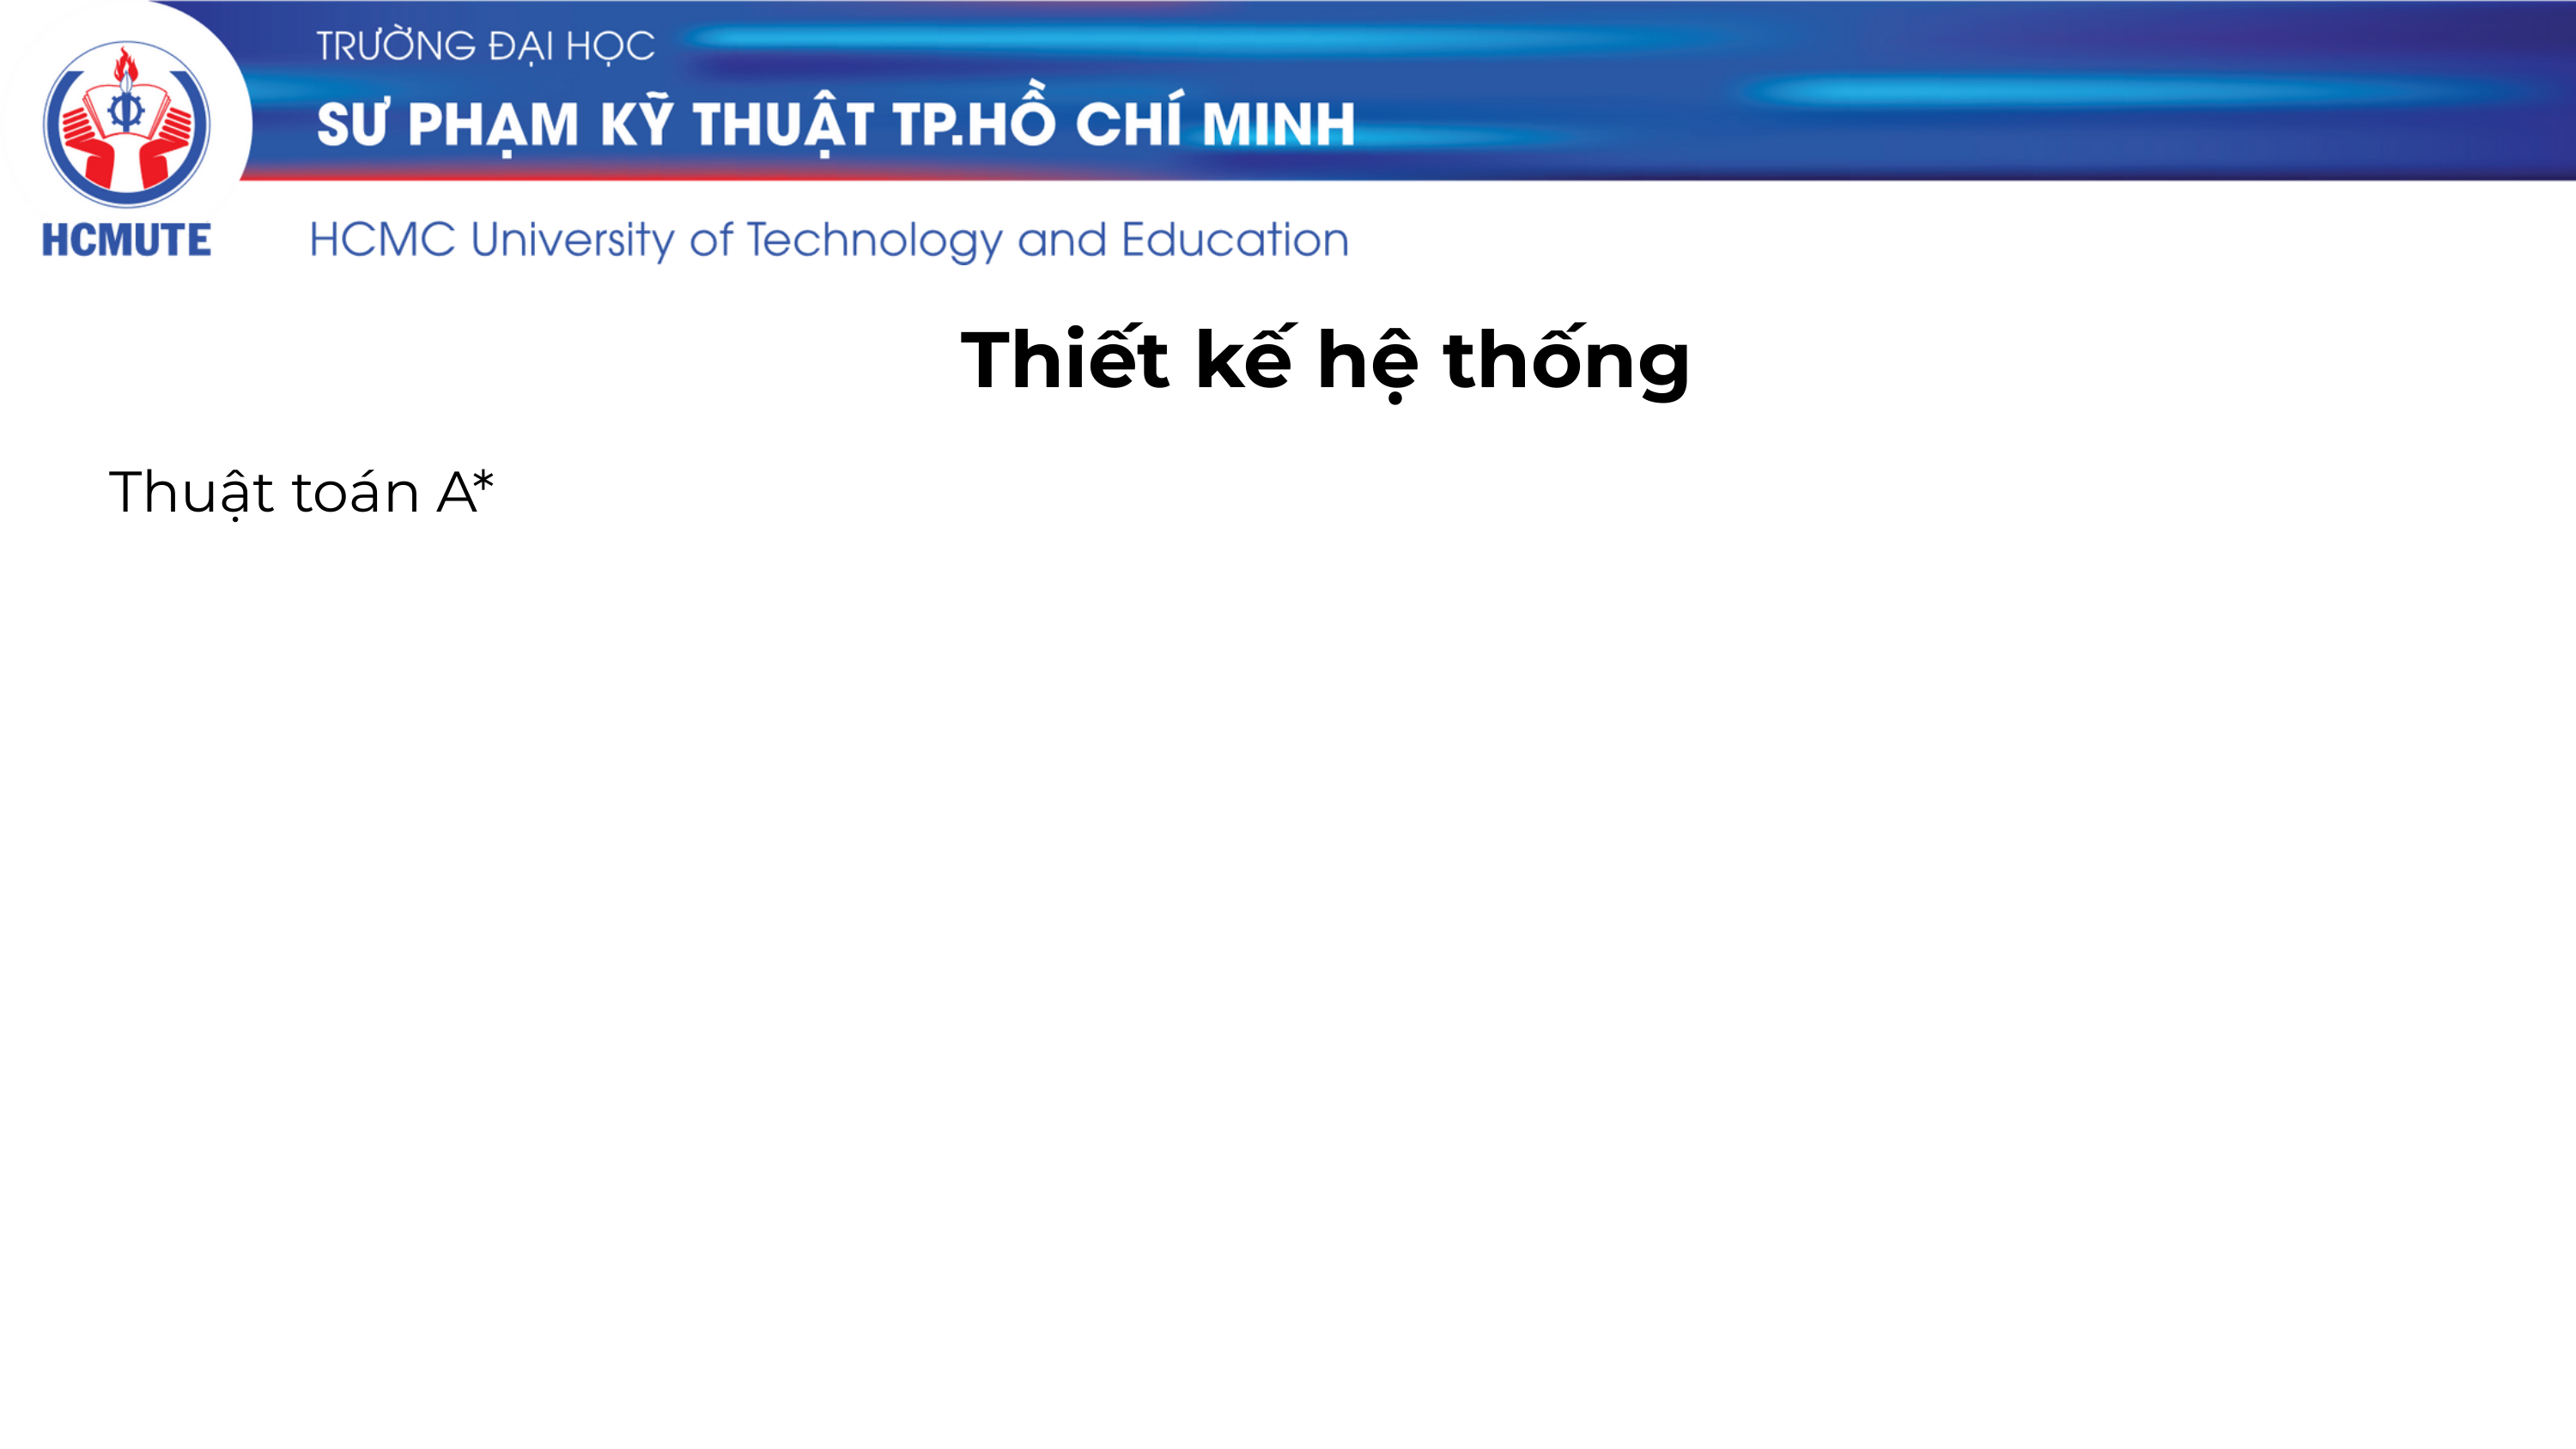

Thiết kế hệ thống
Thuật toán A*